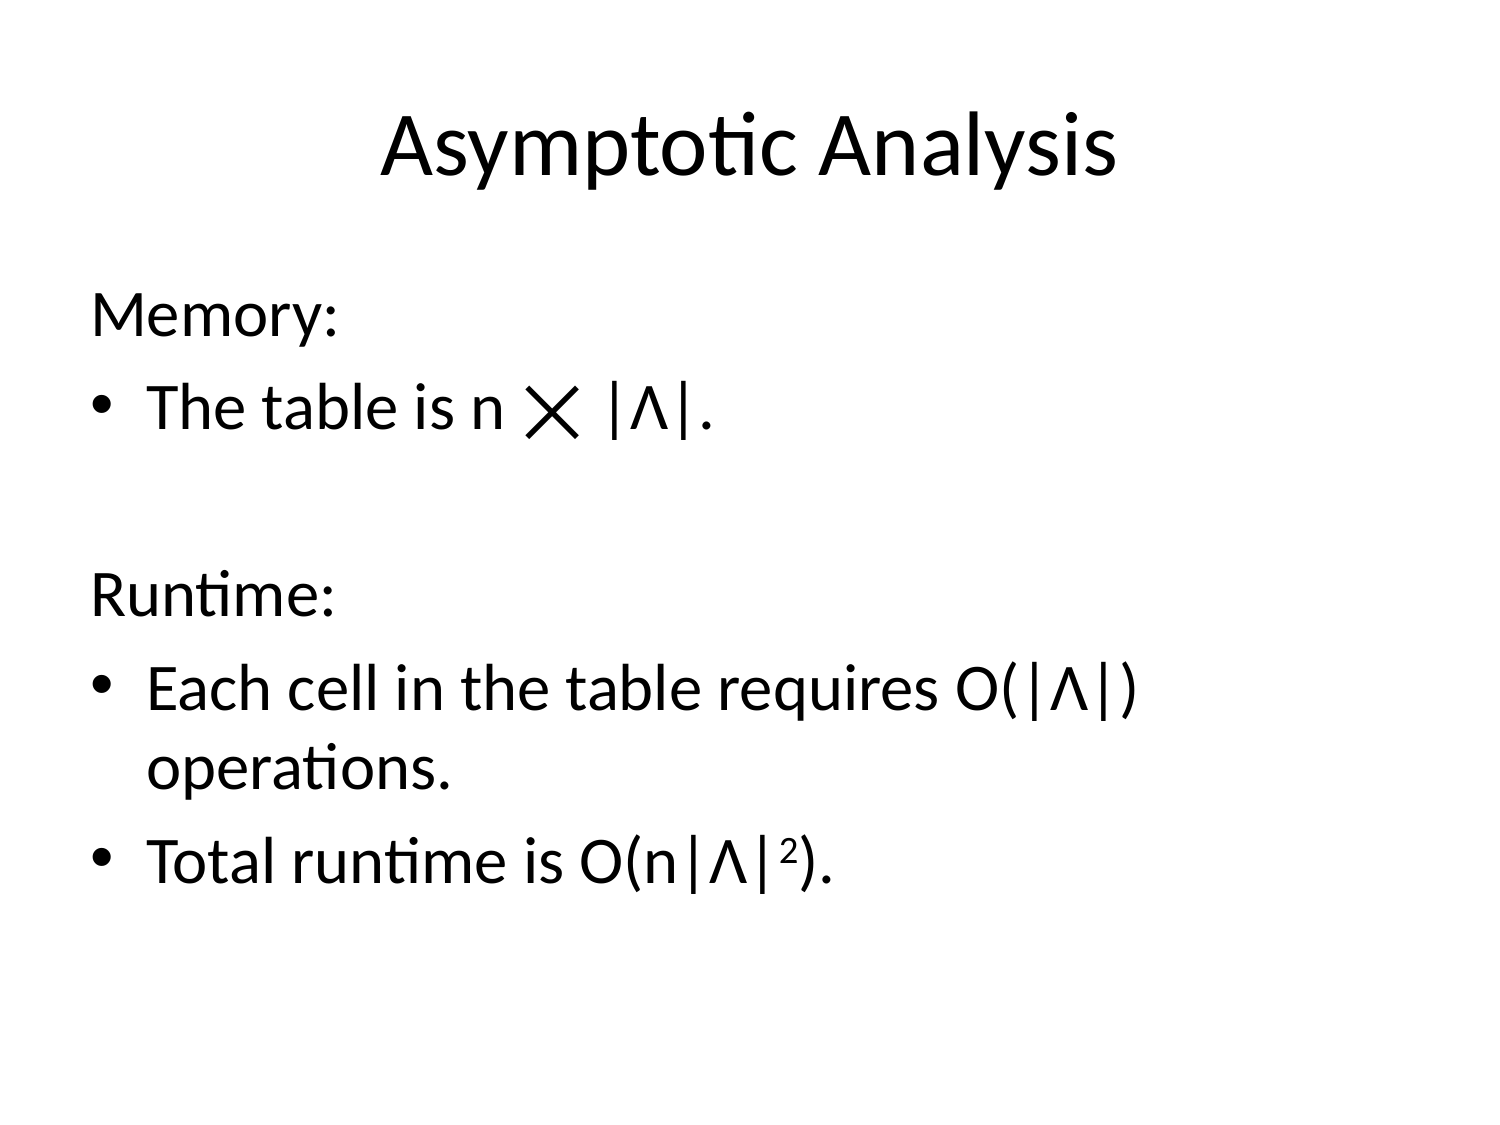

# Asymptotic Analysis
Memory:
The table is n ⨉ |Λ|.

Runtime:
Each cell in the table requires O(|Λ|) operations.
Total runtime is O(n|Λ|2).